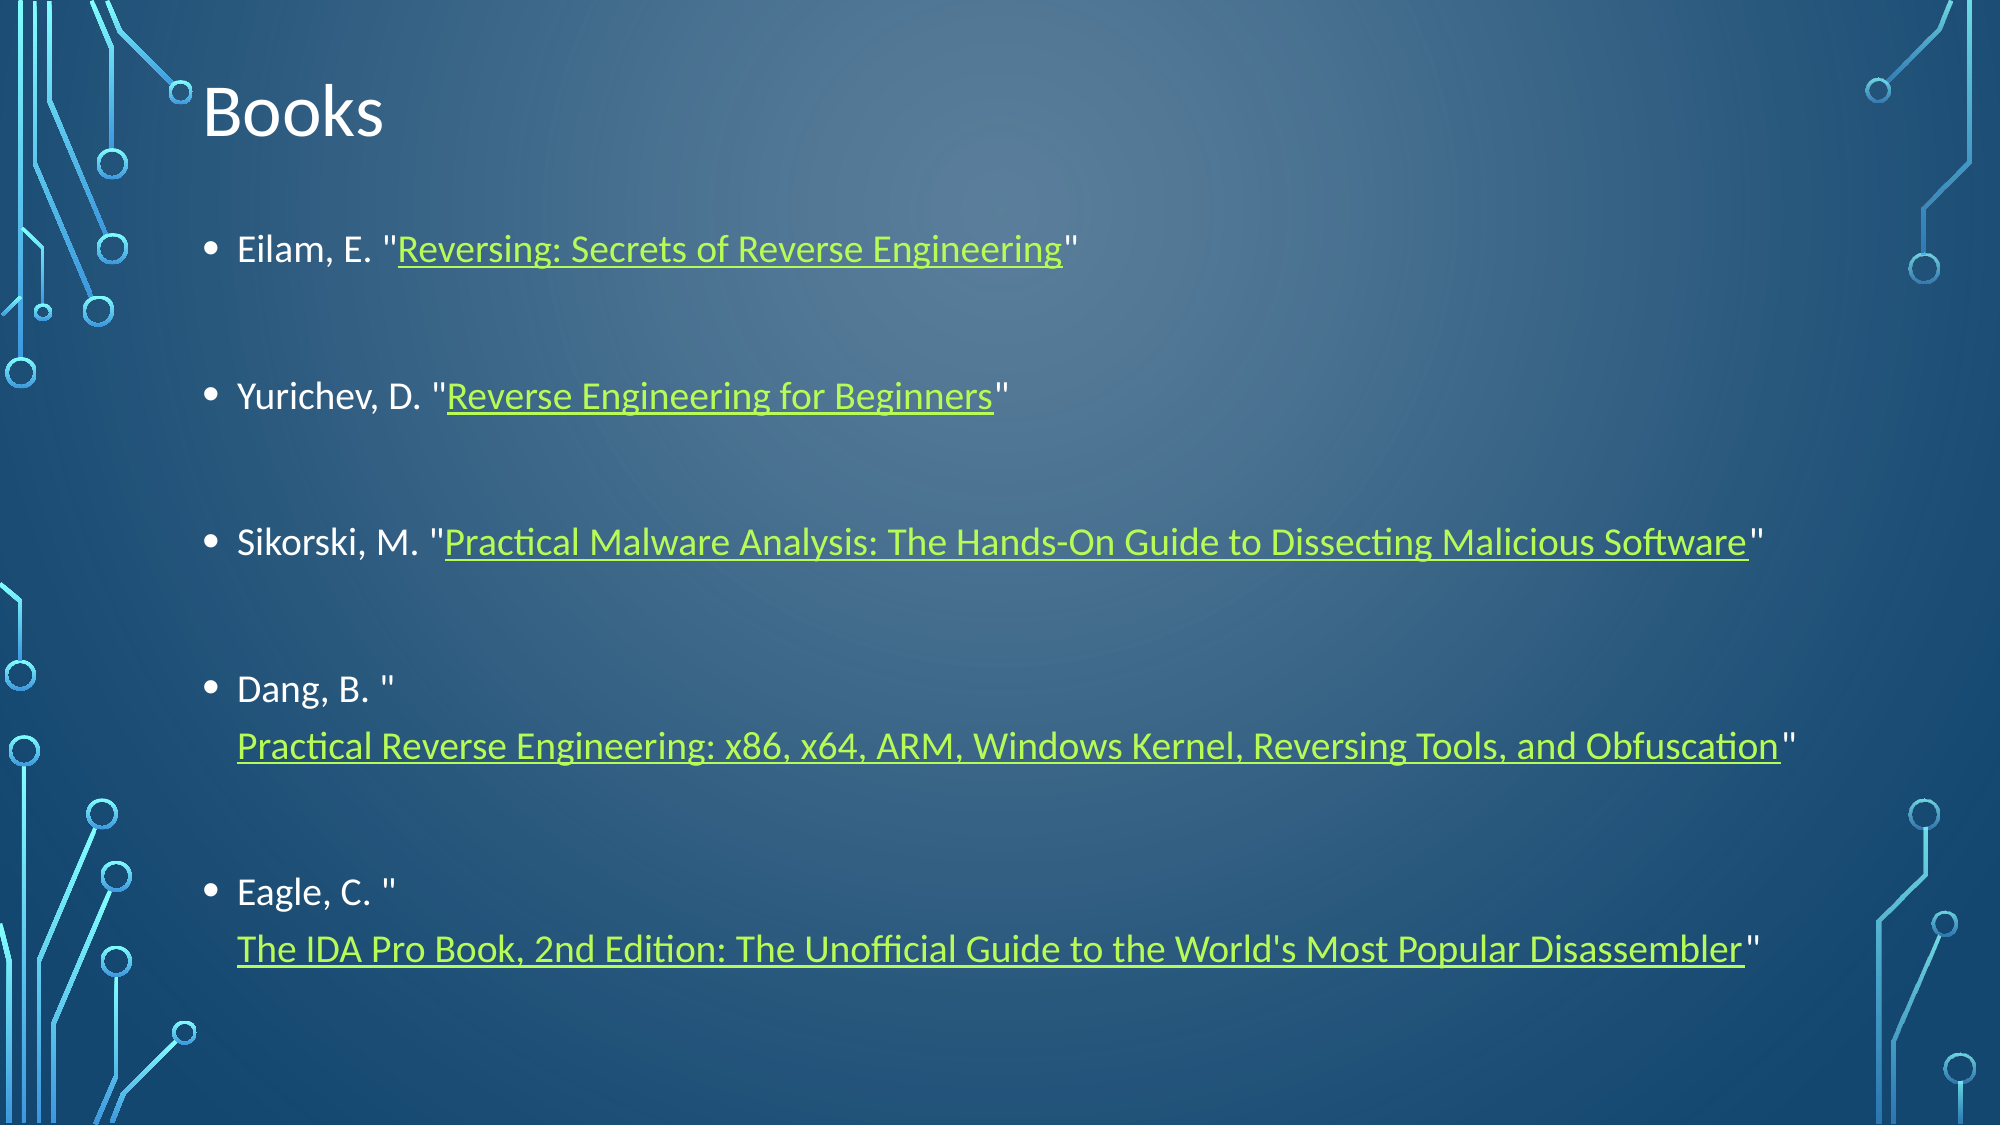

# Books
Eilam, E. "Reversing: Secrets of Reverse Engineering"

Yurichev, D. "Reverse Engineering for Beginners"

Sikorski, M. "Practical Malware Analysis: The Hands-On Guide to Dissecting Malicious Software"

Dang, B. "Practical Reverse Engineering: x86, x64, ARM, Windows Kernel, Reversing Tools, and Obfuscation"

Eagle, C. "The IDA Pro Book, 2nd Edition: The Unofficial Guide to the World's Most Popular Disassembler"